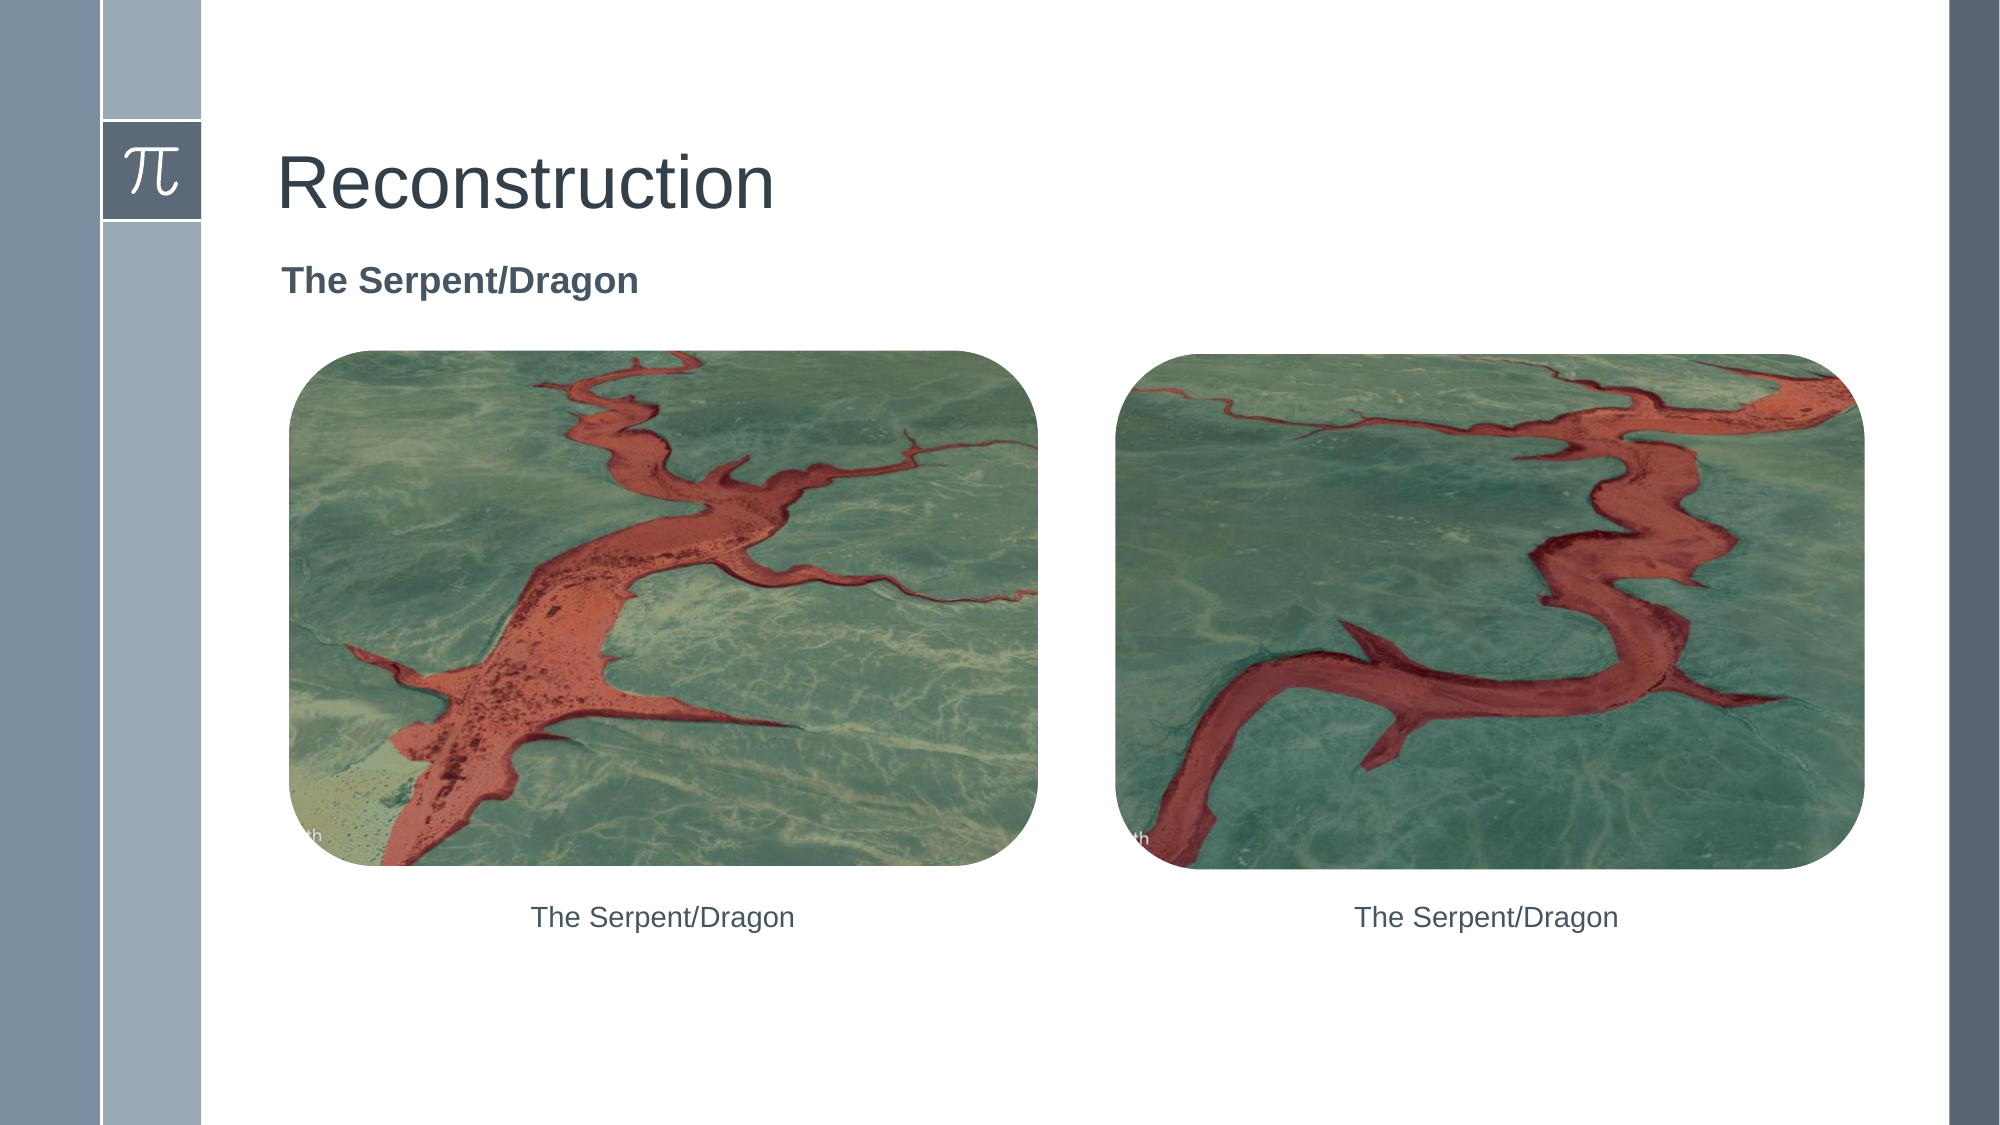

# Reconstruction
The Serpent/Dragon
The Serpent/Dragon
The Serpent/Dragon